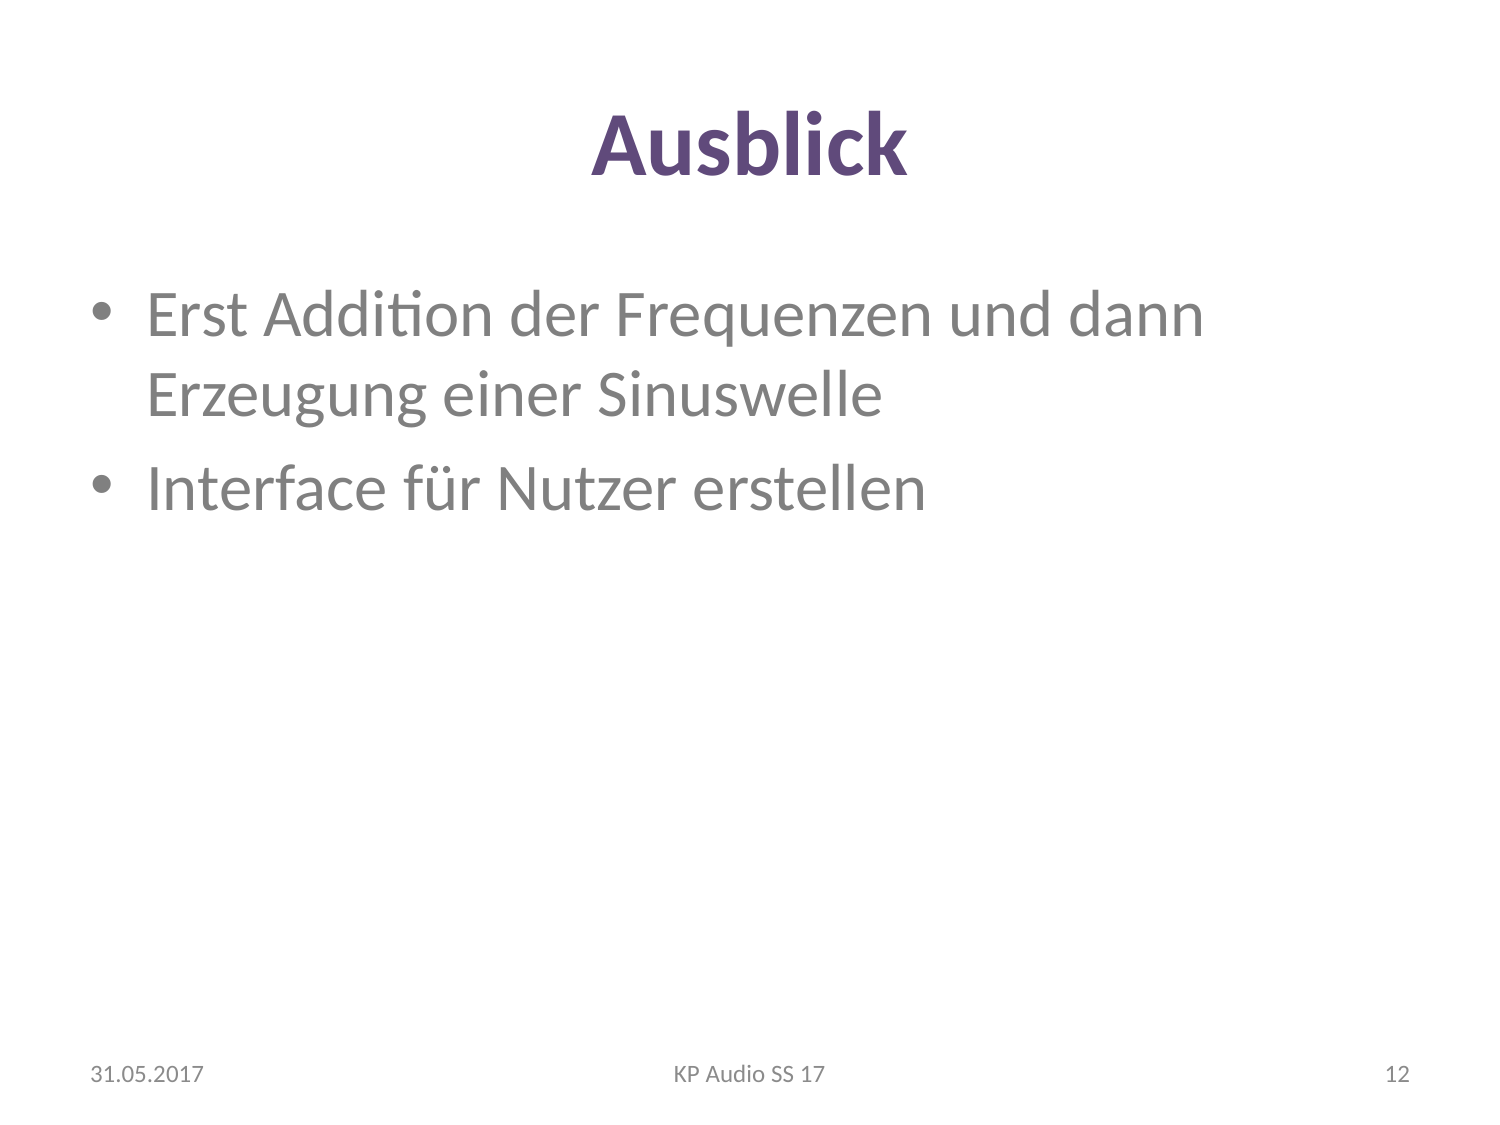

# Ausblick
Erst Addition der Frequenzen und dann Erzeugung einer Sinuswelle
Interface für Nutzer erstellen

31.05.2017
KP Audio SS 17
12